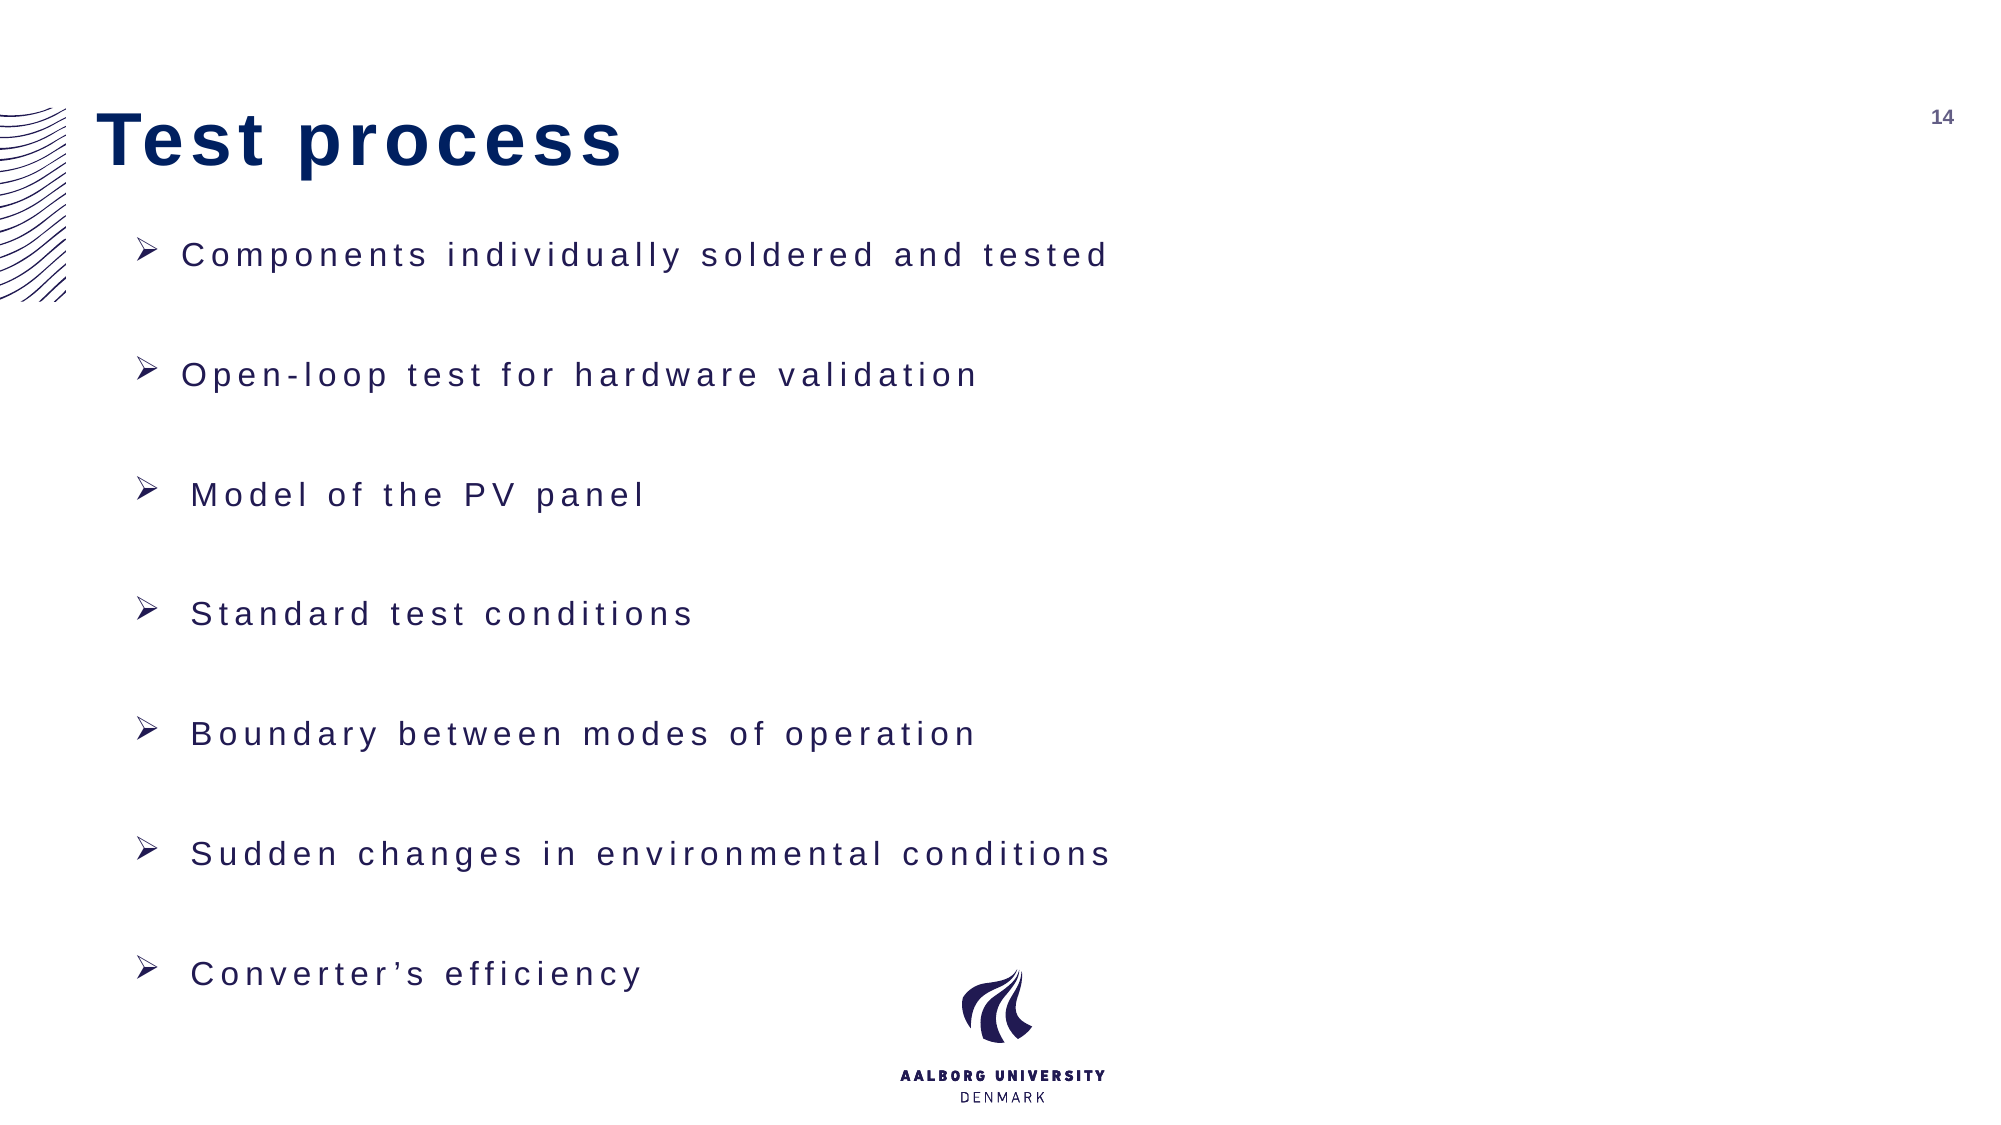

# Test process
14
Components individually soldered and tested

Open-loop test for hardware validation

Model of the PV panel

Standard test conditions

Boundary between modes of operation

Sudden changes in environmental conditions

Converter’s efficiency